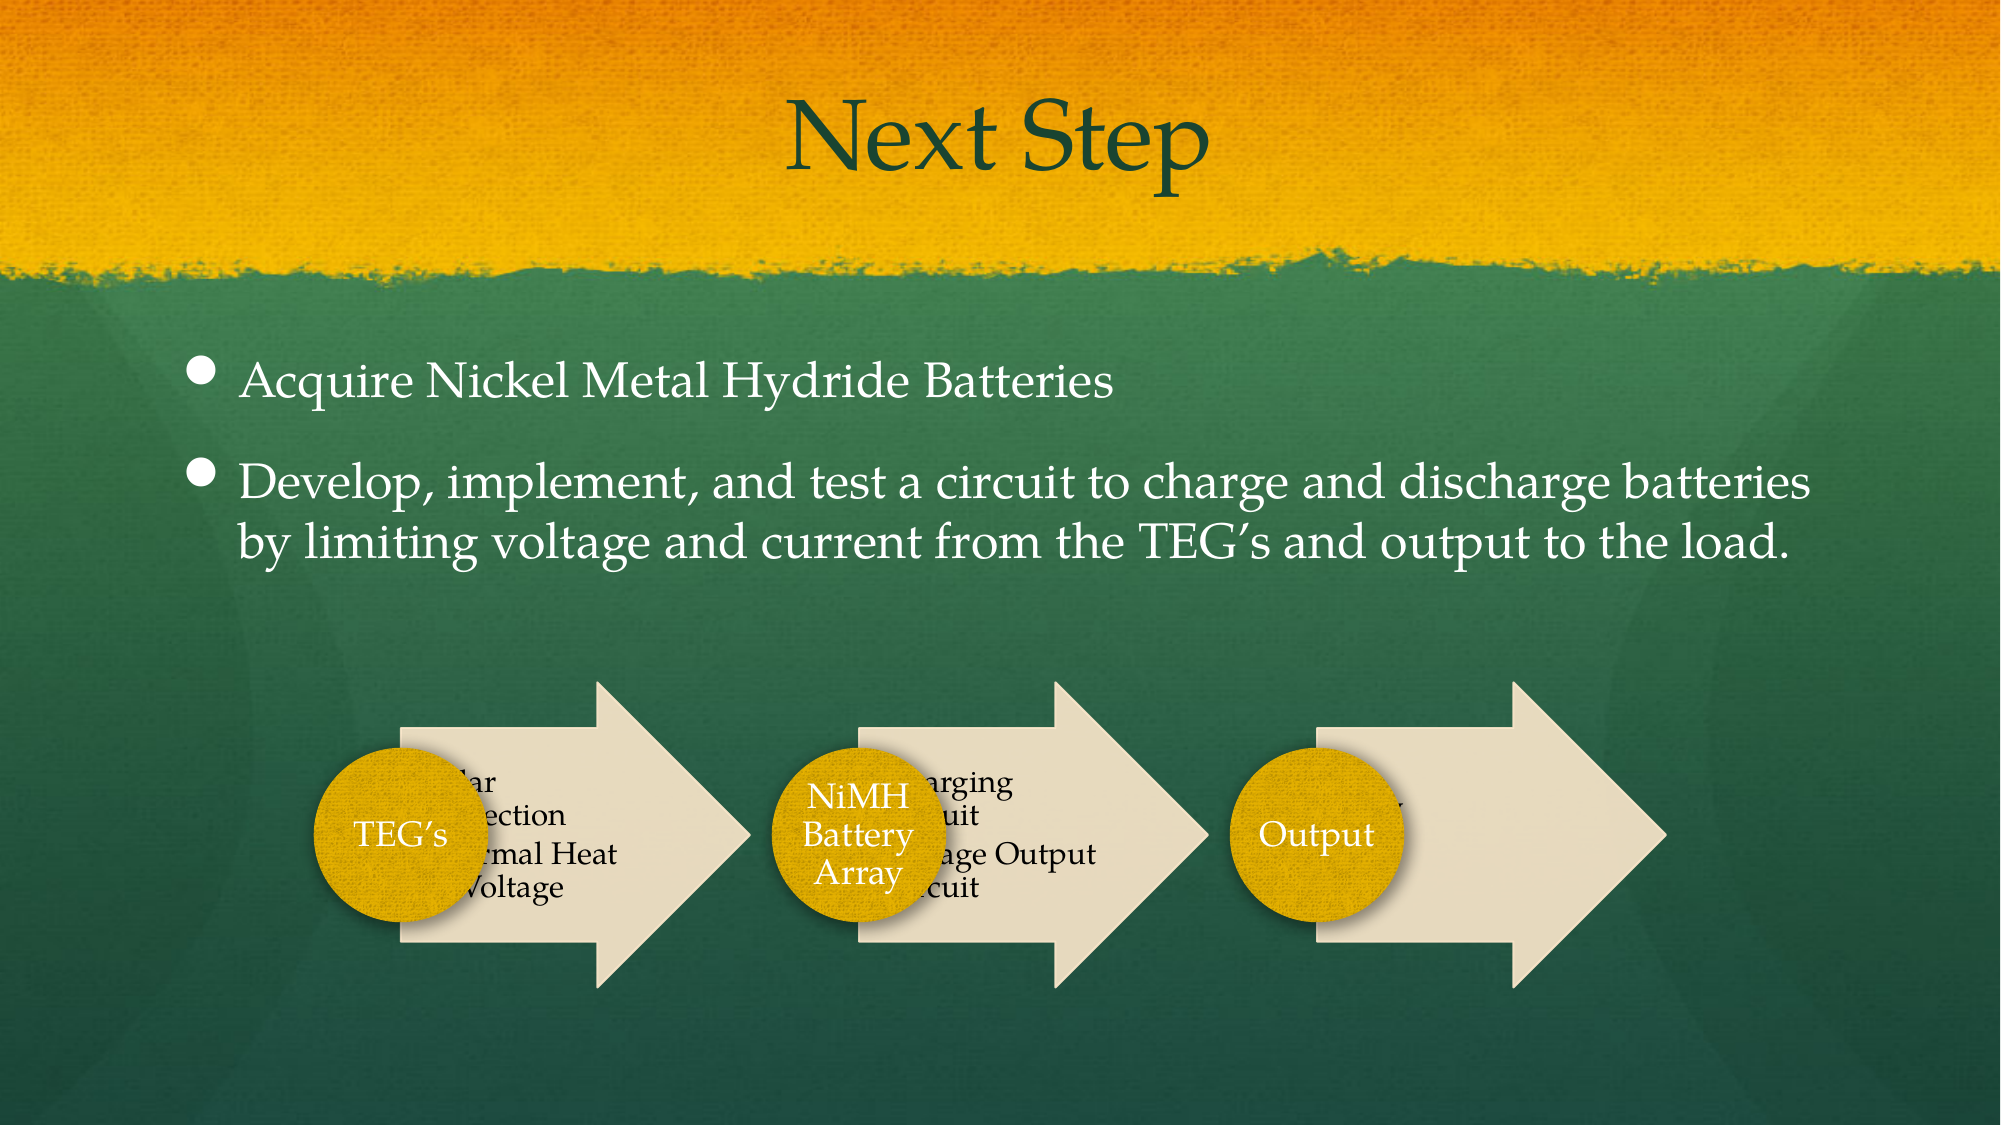

# Next Step
Acquire Nickel Metal Hydride Batteries
Develop, implement, and test a circuit to charge and discharge batteries by limiting voltage and current from the TEG’s and output to the load.
Solar Collection
Thermal Heat to Voltage
TEG’s
Charging Circuit
Voltage Output Circuit
NiMH Battery Array
12 V
5 V
Output